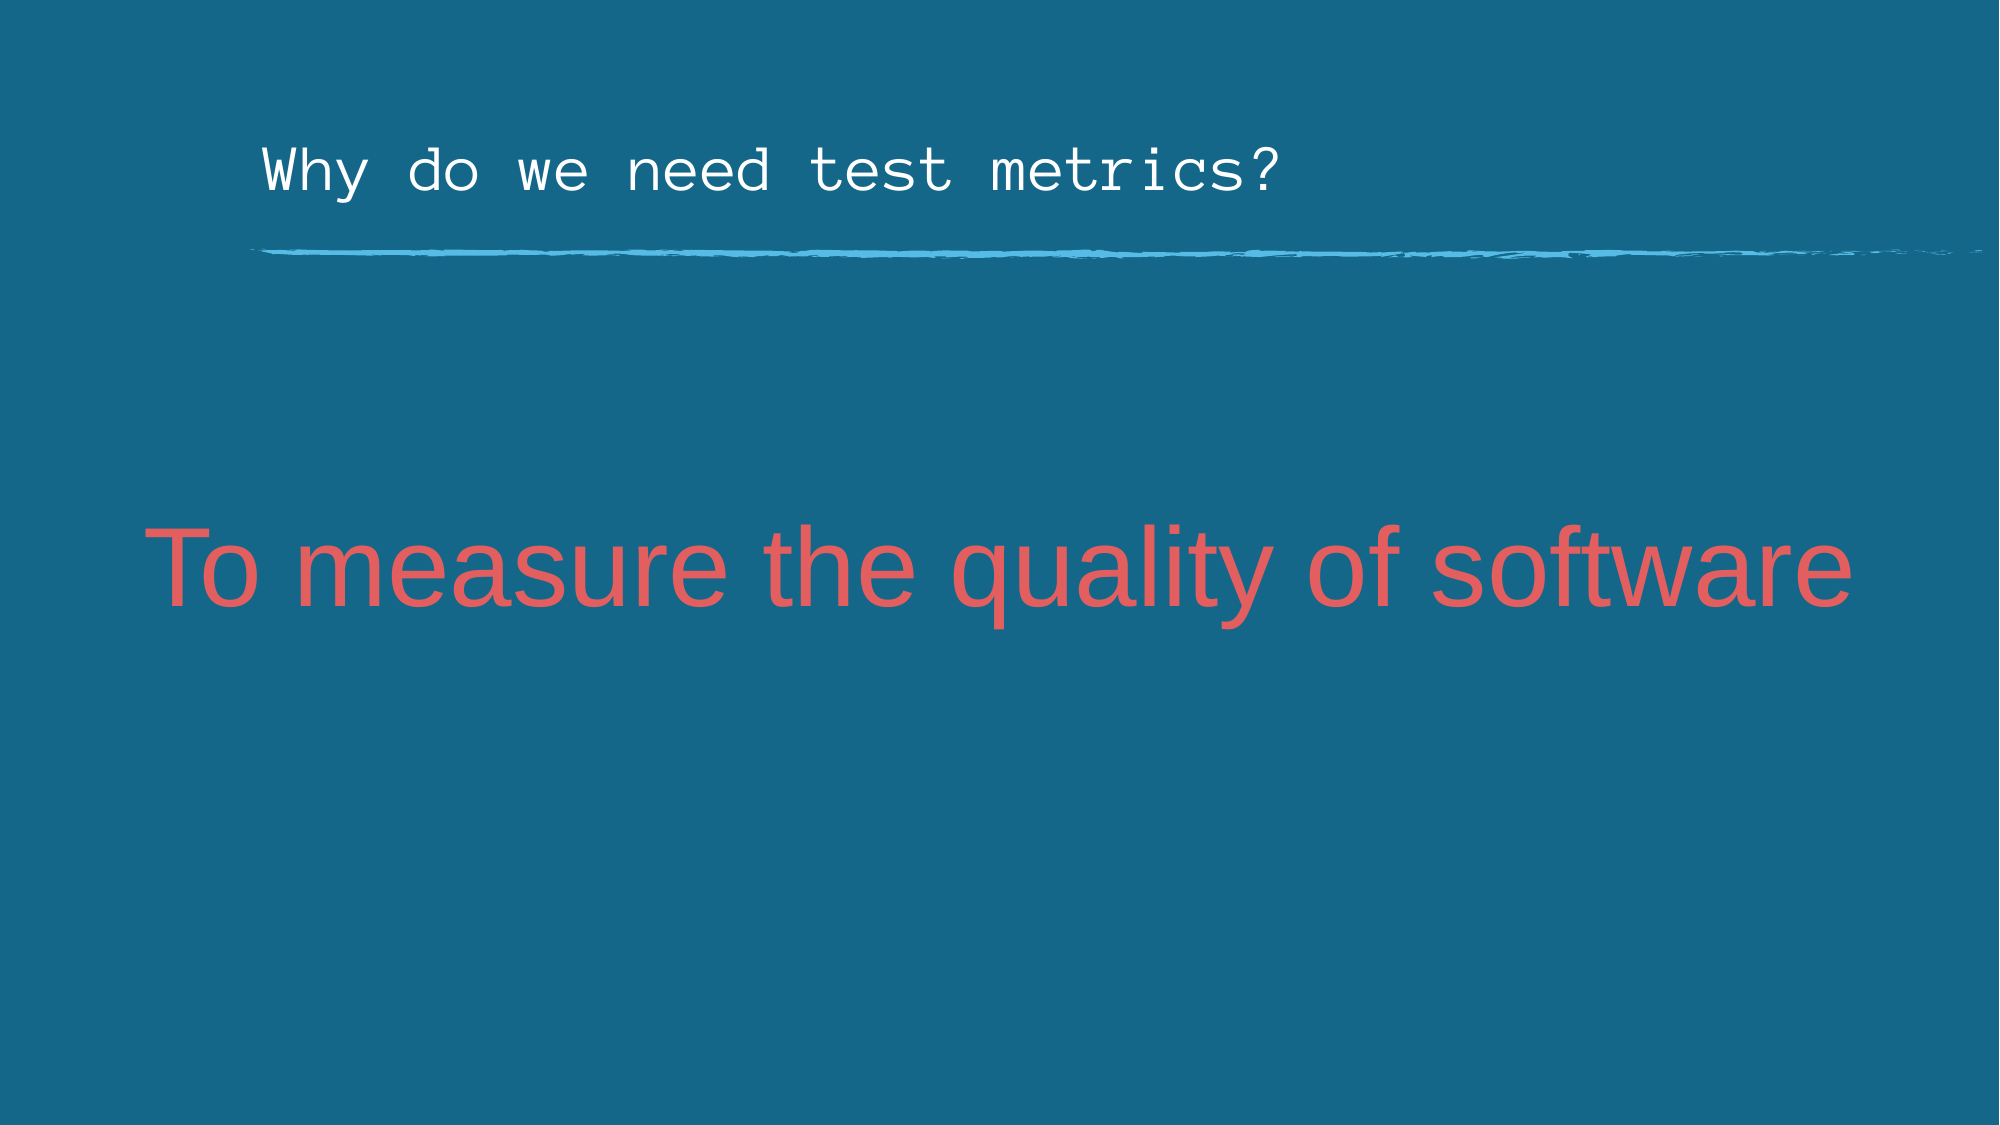

# Why do we need test metrics?
To measure the quality of software